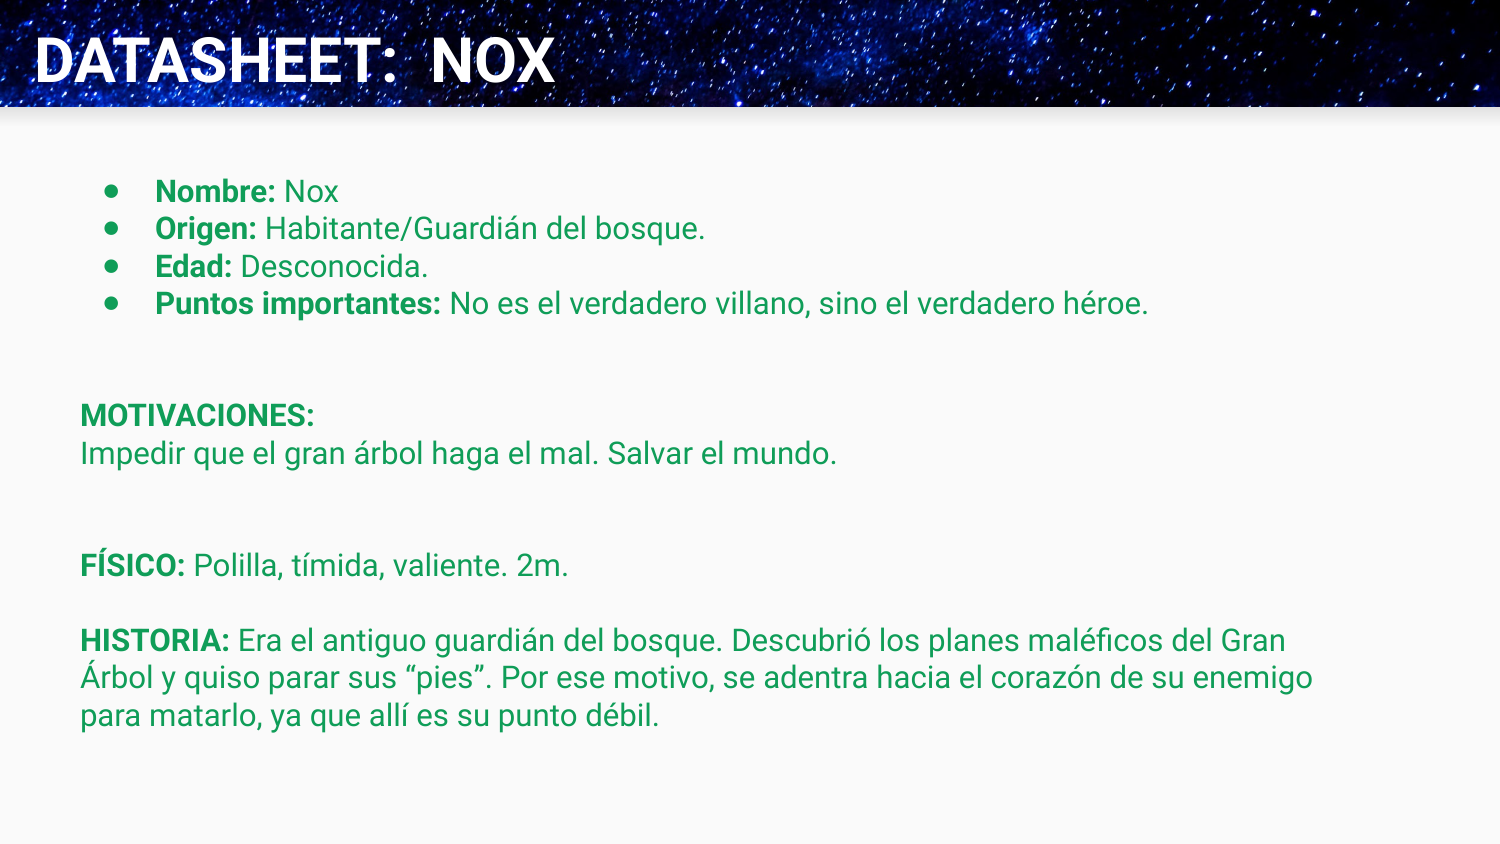

DATASHEET:  NOX

Nombre: Nox
Origen: Habitante/Guardián del bosque.
Edad: Desconocida.
Puntos importantes: No es el verdadero villano, sino el verdadero héroe.

MOTIVACIONES:
Impedir que el gran árbol haga el mal. Salvar el mundo.

FÍSICO: Polilla, tímida, valiente. 2m.

HISTORIA: Era el antiguo guardián del bosque. Descubrió los planes maléficos del Gran Árbol y quiso parar sus “pies”. Por ese motivo, se adentra hacia el corazón de su enemigo para matarlo, ya que allí es su punto débil.